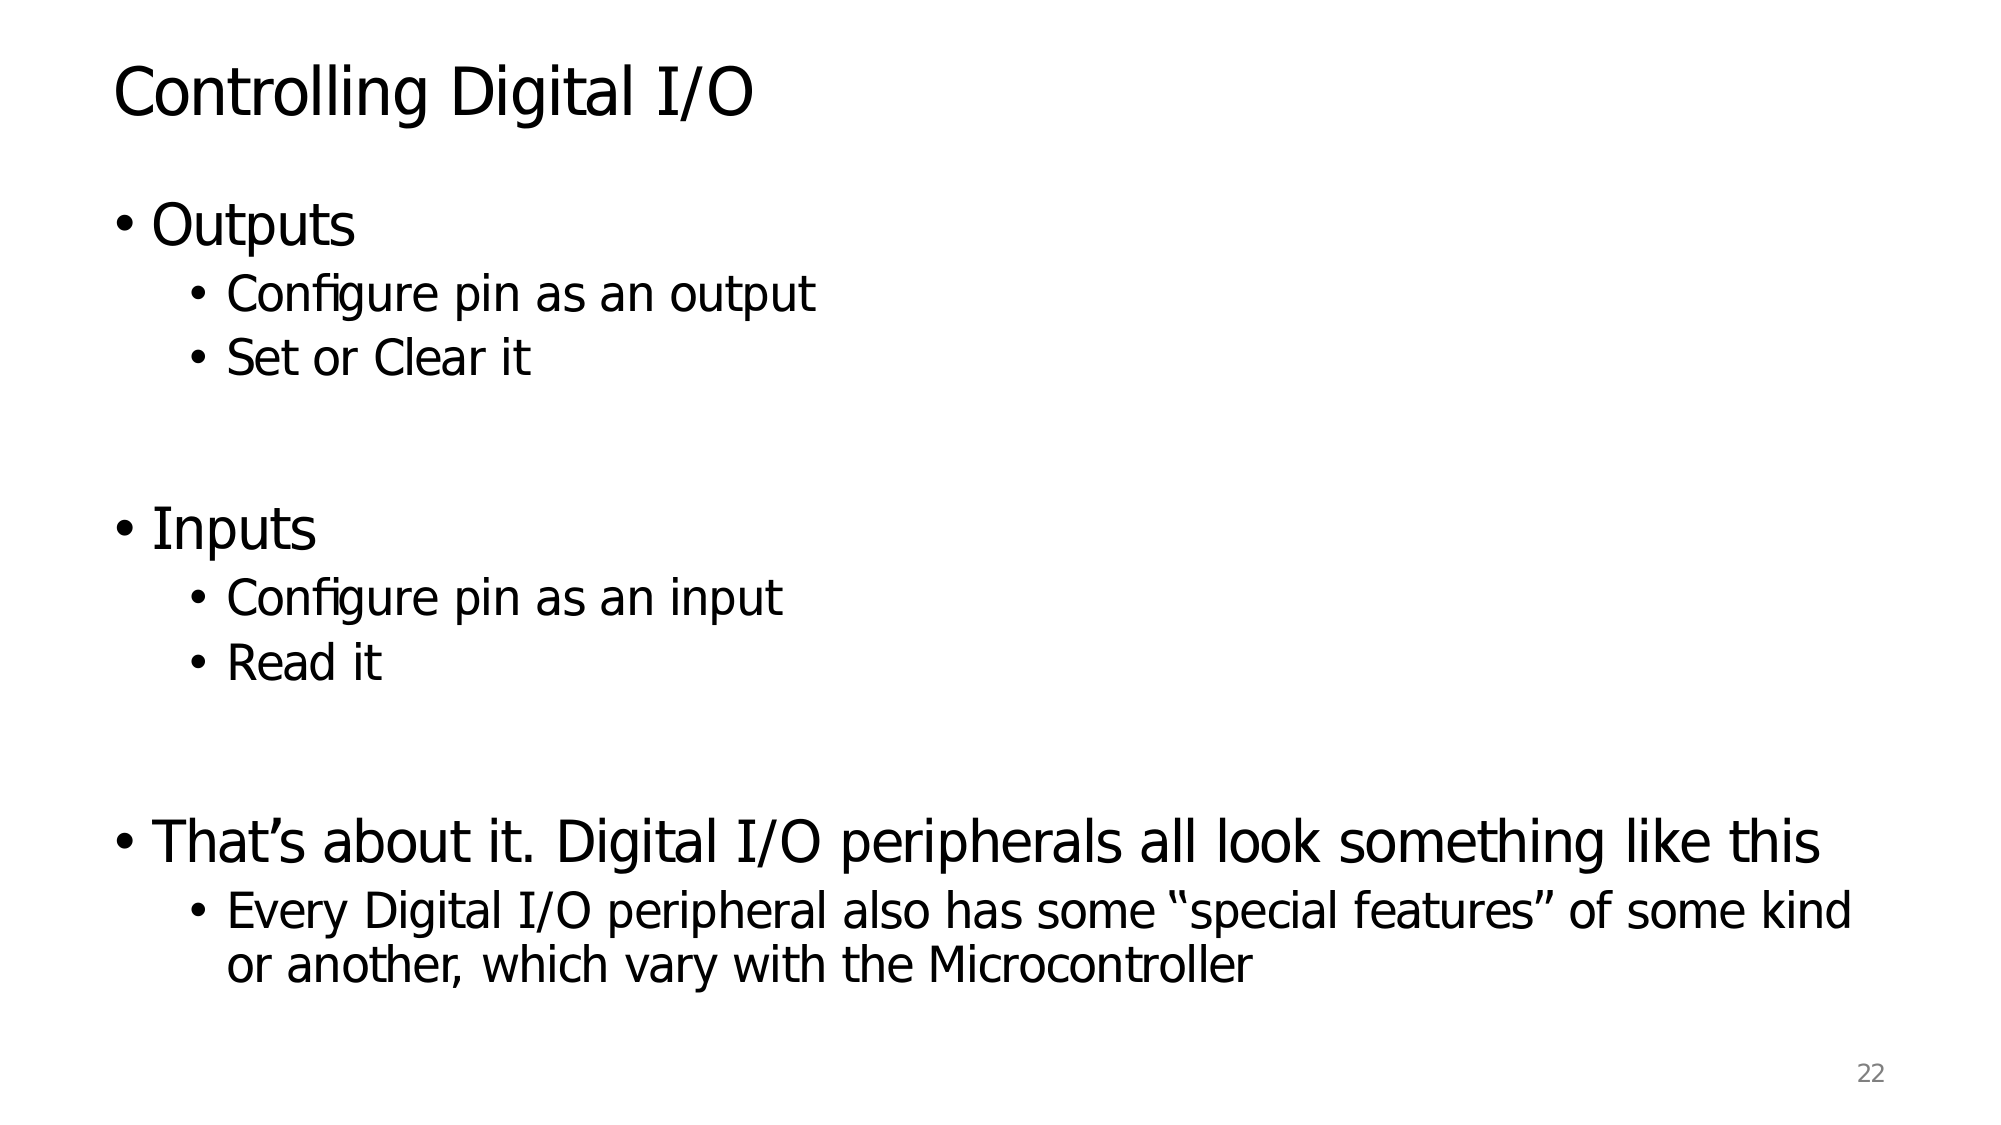

# Controlling Digital I/O
Outputs
Configure pin as an output
Set or Clear it

Inputs
Configure pin as an input
Read it

That’s about it. Digital I/O peripherals all look something like this
Every Digital I/O peripheral also has some “special features” of some kind or another, which vary with the Microcontroller

22